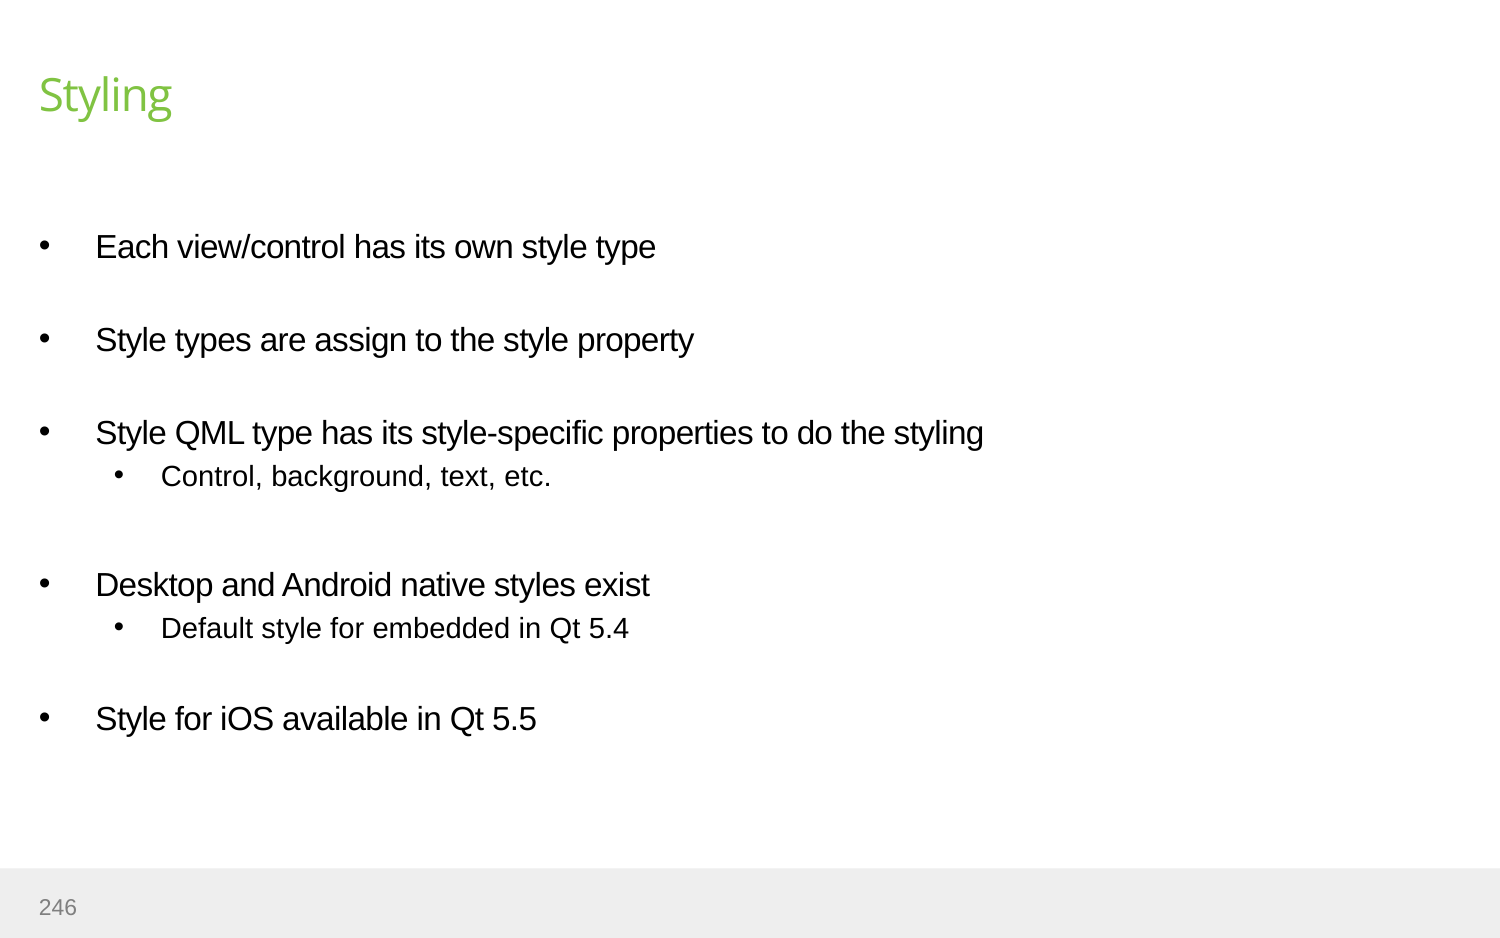

# Styling
Each view/control has its own style type

Style types are assign to the style property

Style QML type has its style-specific properties to do the styling
Control, background, text, etc.

Desktop and Android native styles exist
Default style for embedded in Qt 5.4

Style for iOS available in Qt 5.5
246